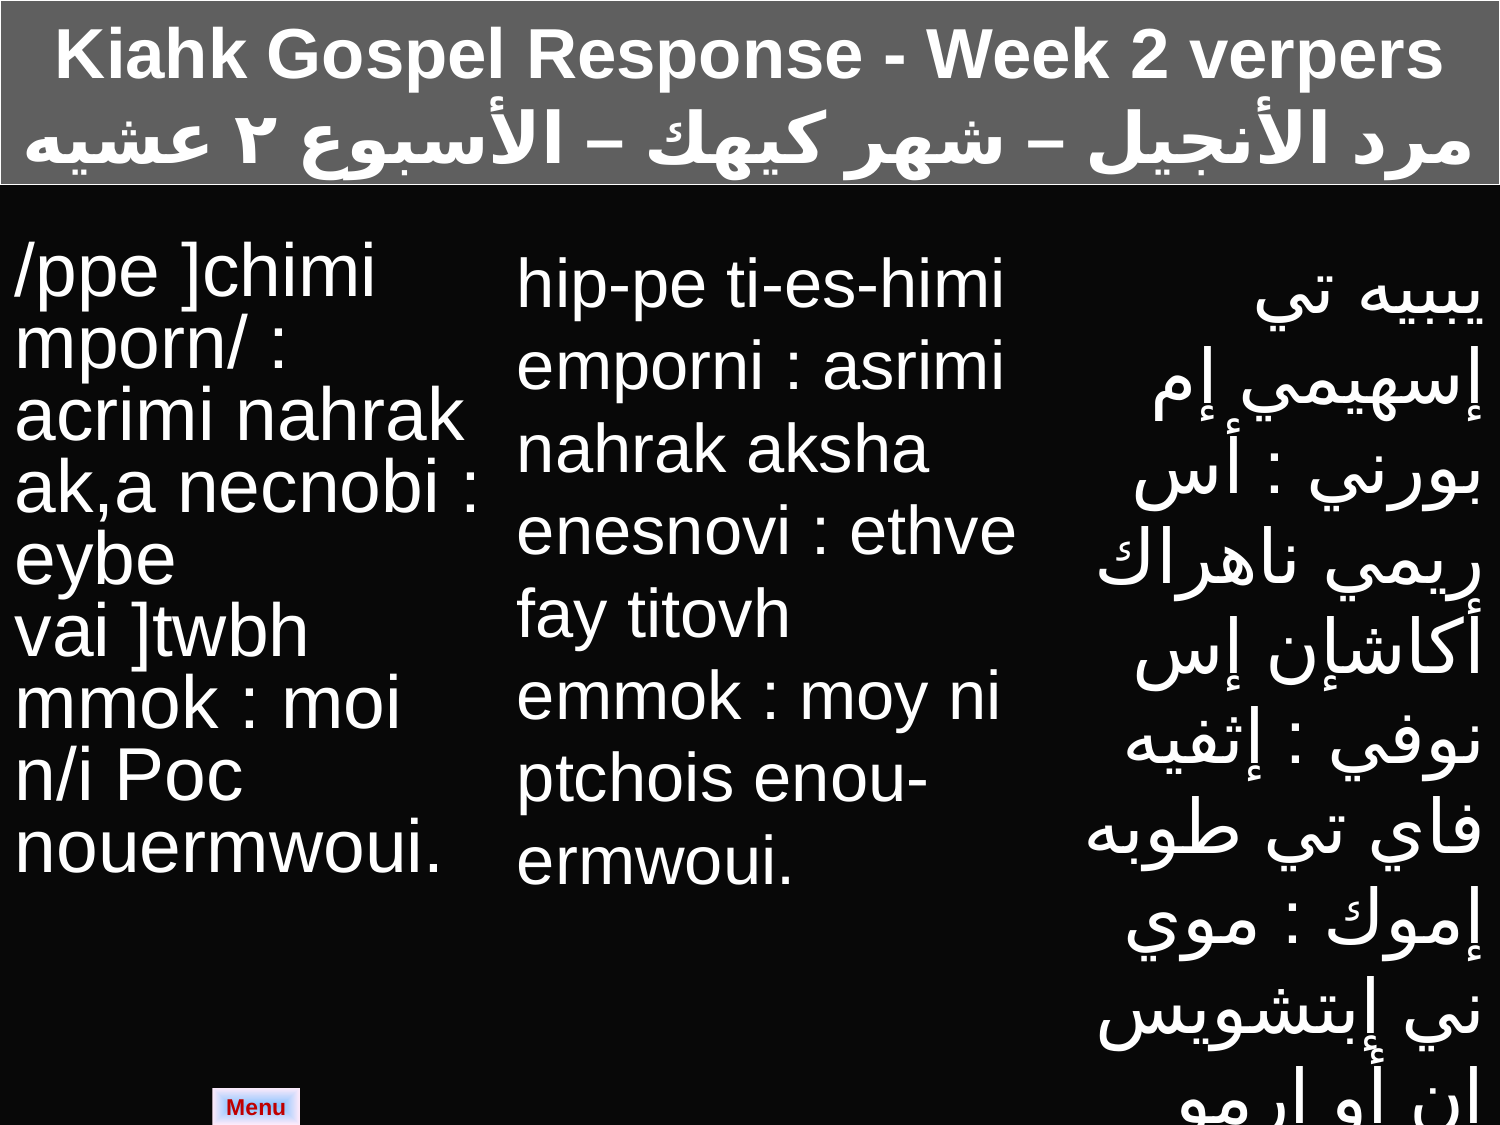

Kiahk Gospel Response - Week 2 verpers
مرد الأنجيل – شهر كيهك – الأسبوع ٢ عشيه
/ppe ]chimi mporn/ : acrimi nahrak ak,a necnobi : eybe vai ]twbh mmok : moi n/i Poc nouermwoui.
hip-pe ti-es-himi emporni : asrimi nahrak aksha enesnovi : ethve fay titovh emmok : moy ni ptchois enou-ermwoui.
يببيه تي إسهيمي إم بورني : أس ريمي ناهراك أكاشإن إس نوفي : إثفيه فاي تي طوبه إموك : موي ني إبتشويس إن أو إرمو أووي.
Menu